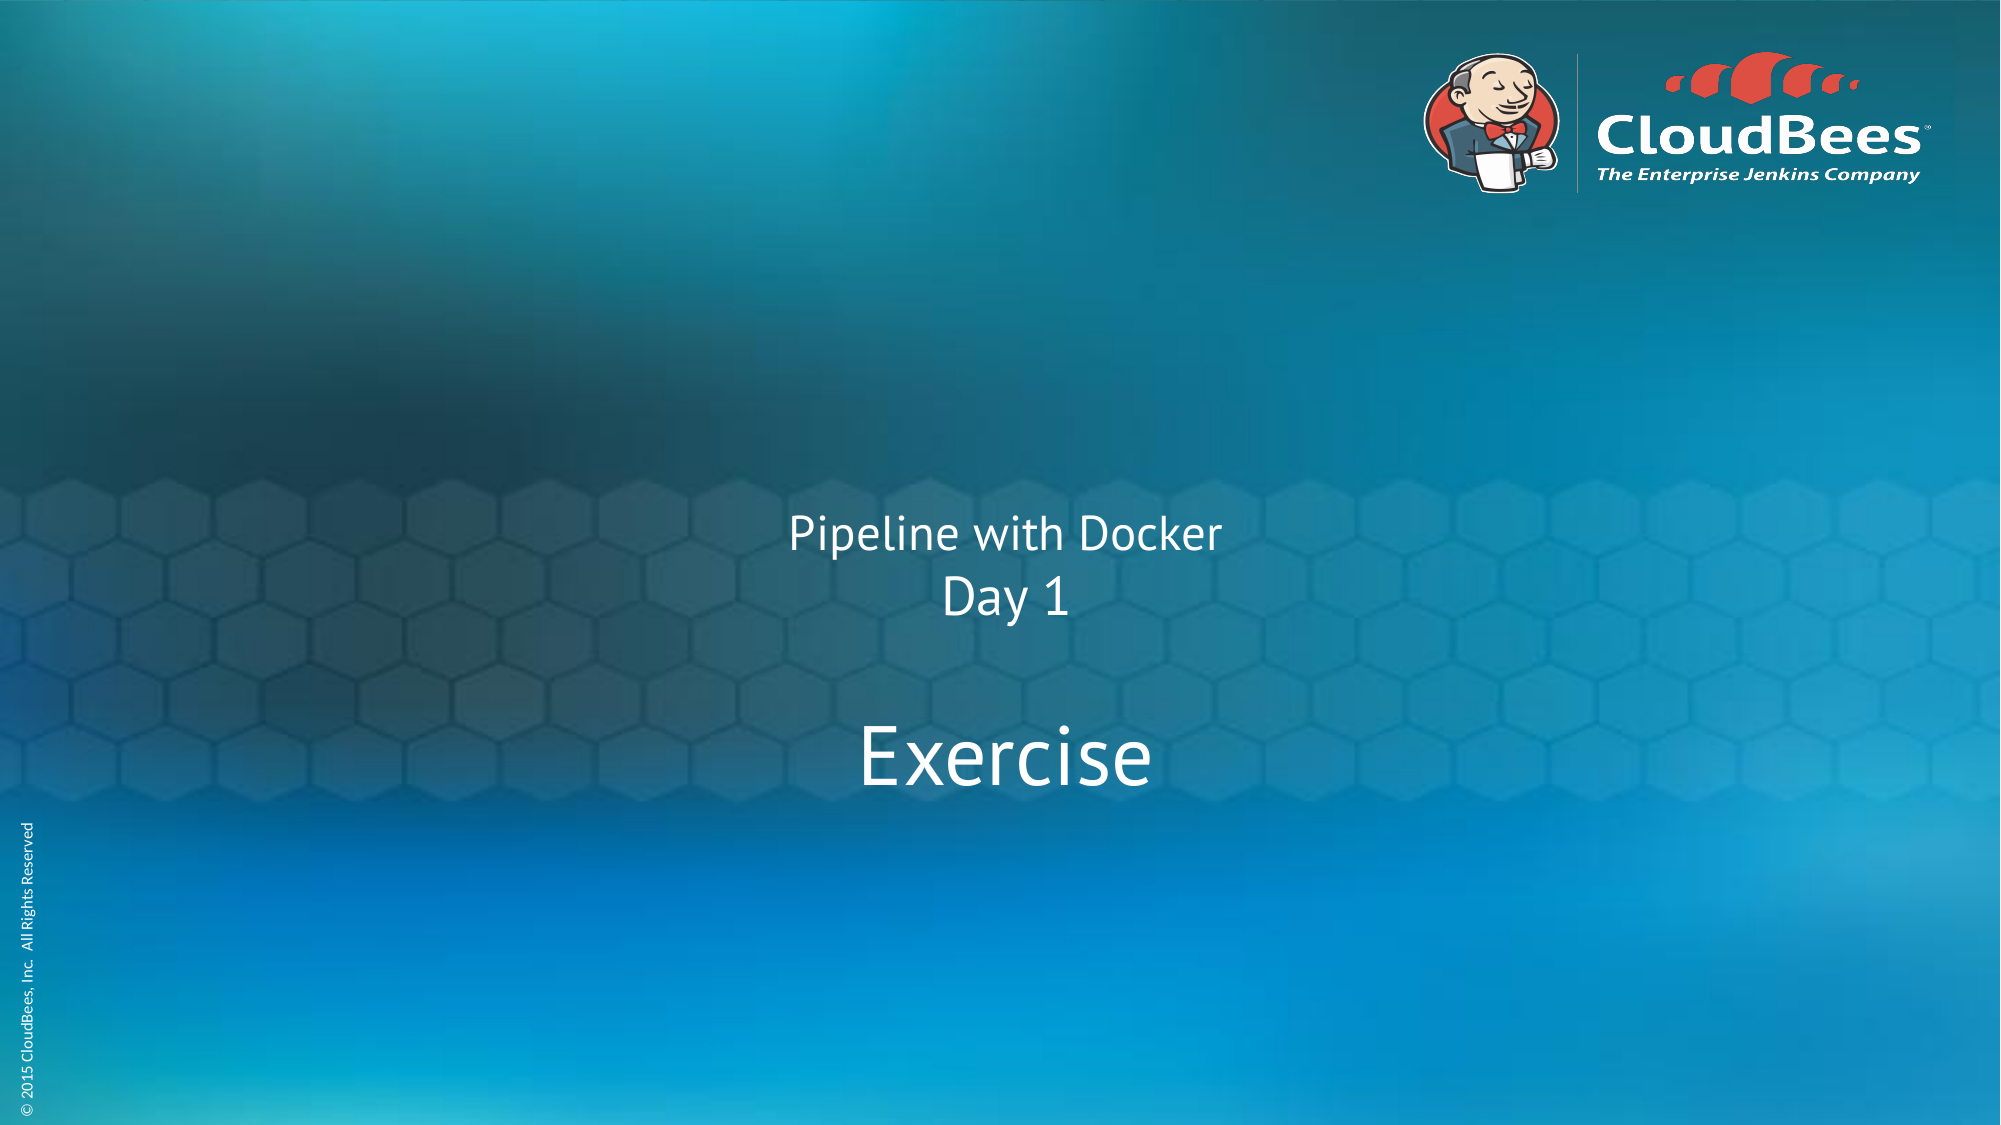

# Pipeline with Docker Day 1
Exercise